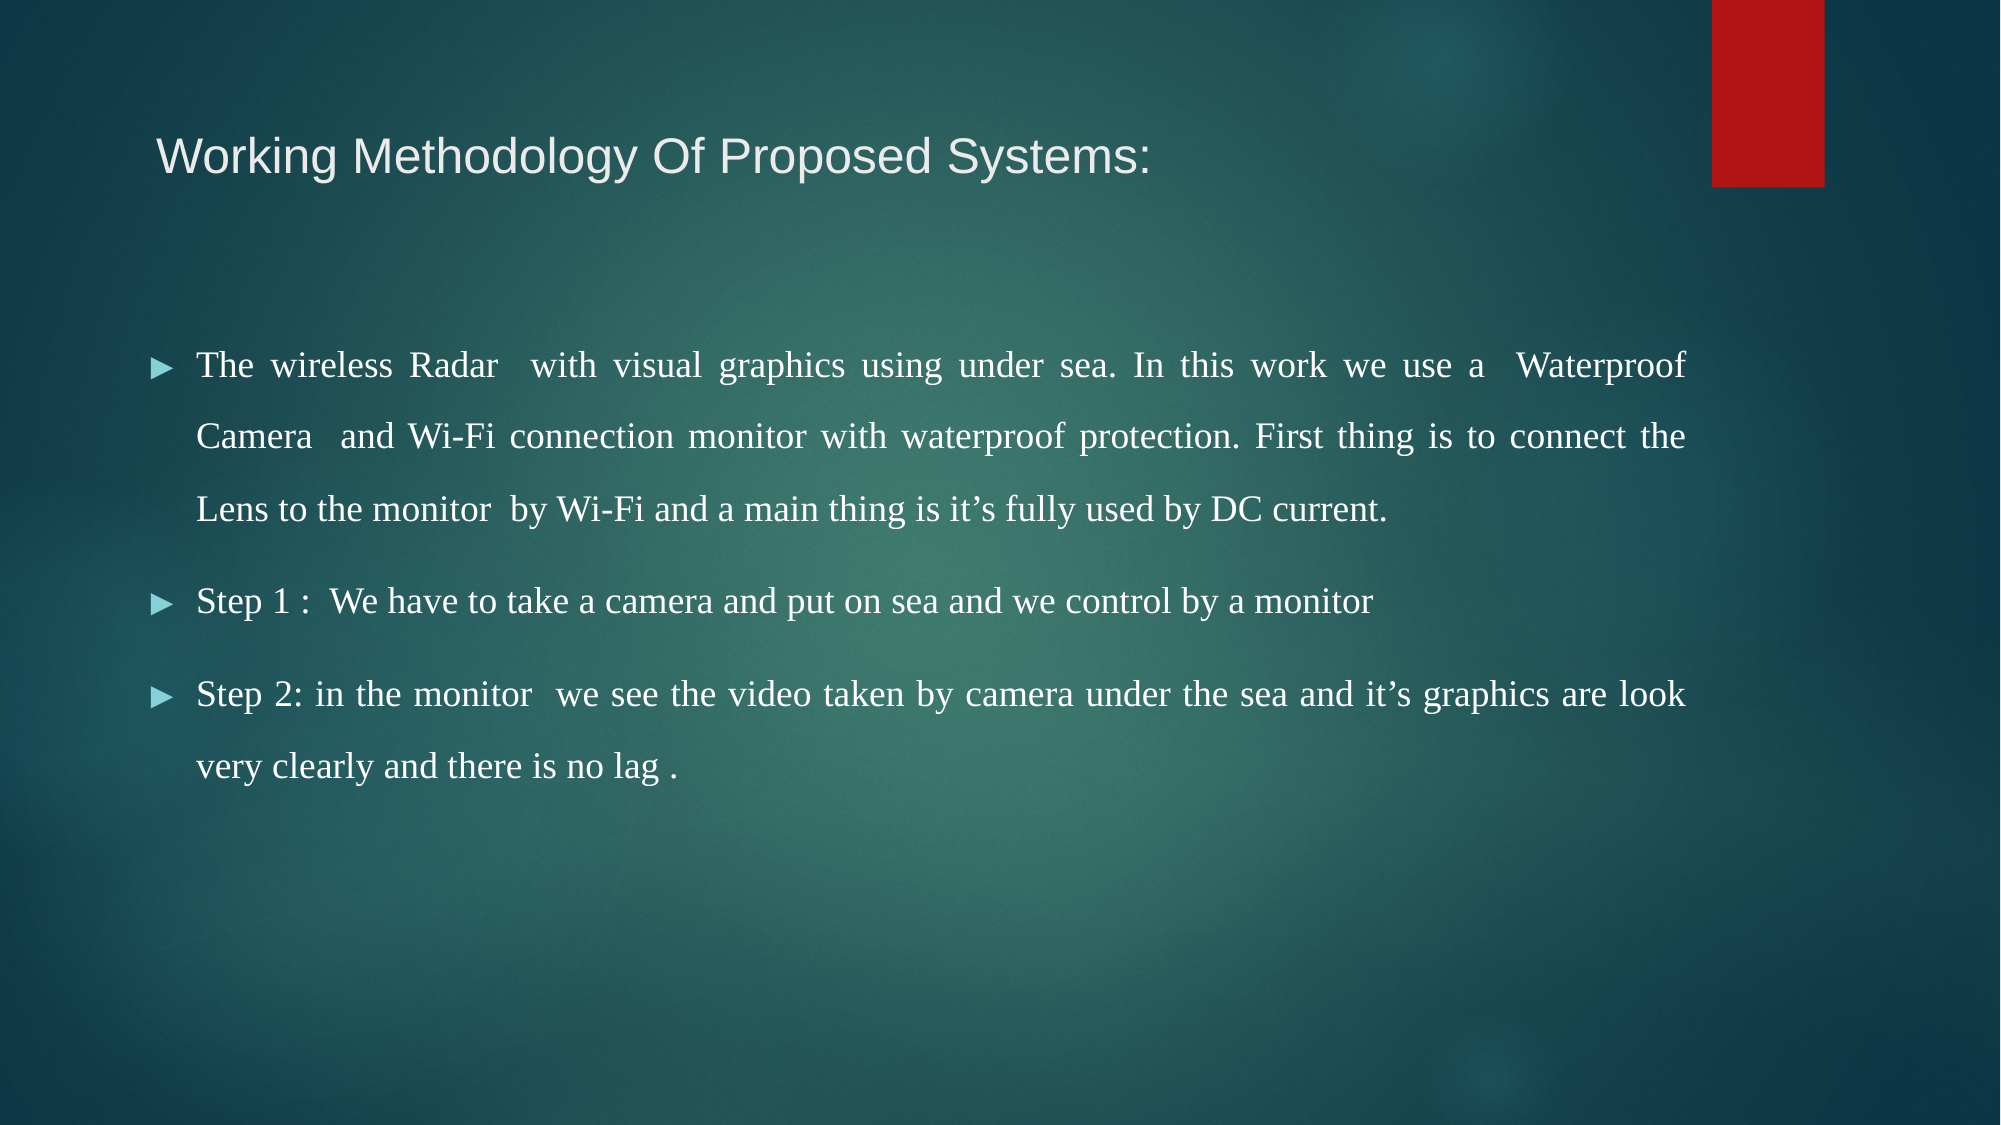

# Working Methodology Of Proposed Systems:
The wireless Radar  with visual graphics using under sea. In this work we use a  Waterproof Camera  and Wi-Fi connection monitor with waterproof protection. First thing is to connect the Lens to the monitor  by Wi-Fi and a main thing is it’s fully used by DC current.
Step 1 :  We have to take a camera and put on sea and we control by a monitor
Step 2: in the monitor  we see the video taken by camera under the sea and it’s graphics are look very clearly and there is no lag .